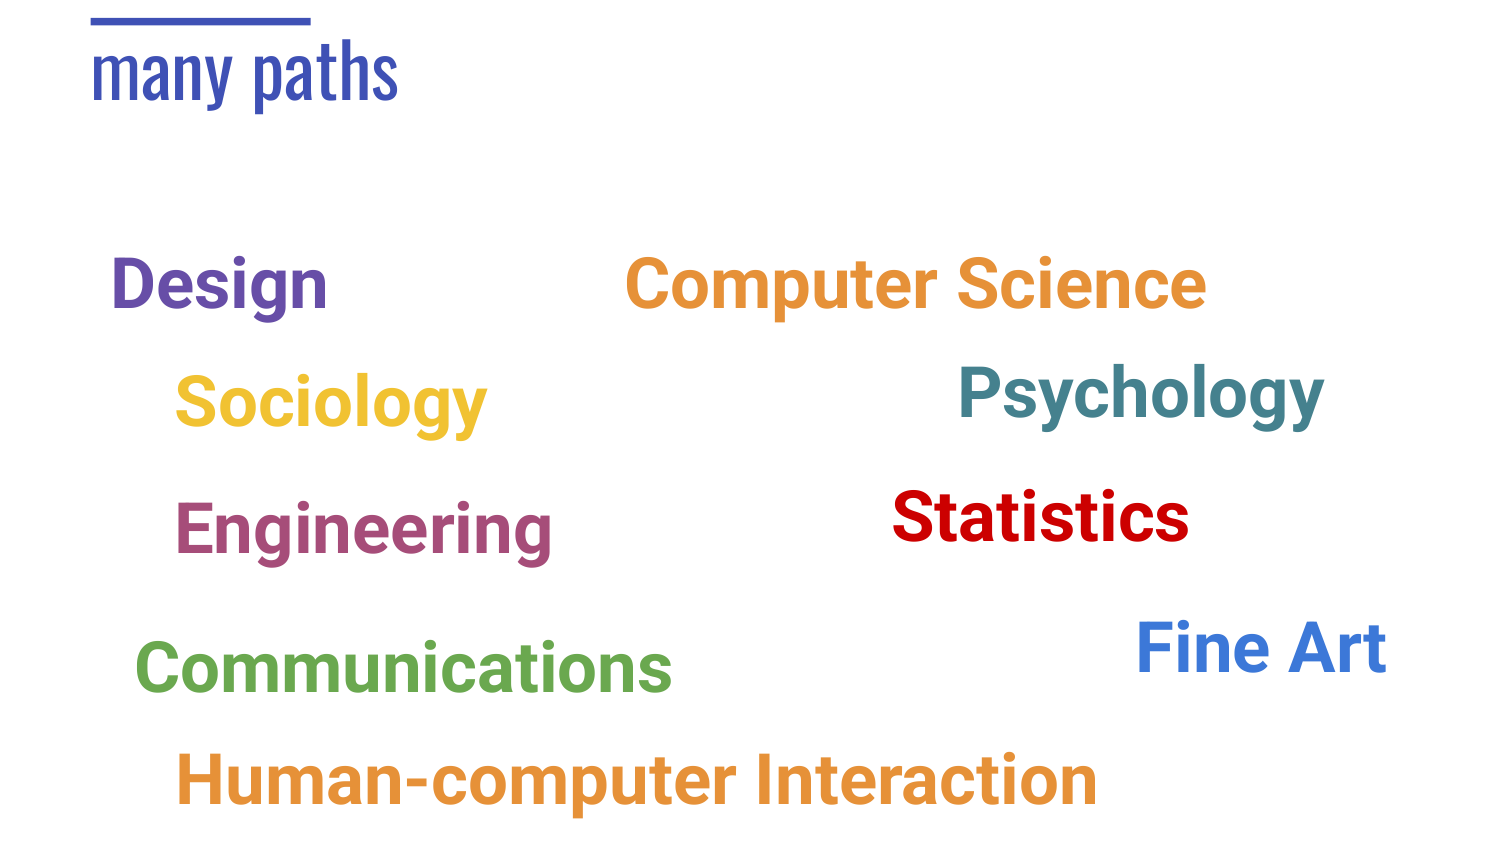

many paths
Design
Computer Science
Psychology
Sociology
Statistics
Engineering
Fine Art
Communications
Human-computer Interaction